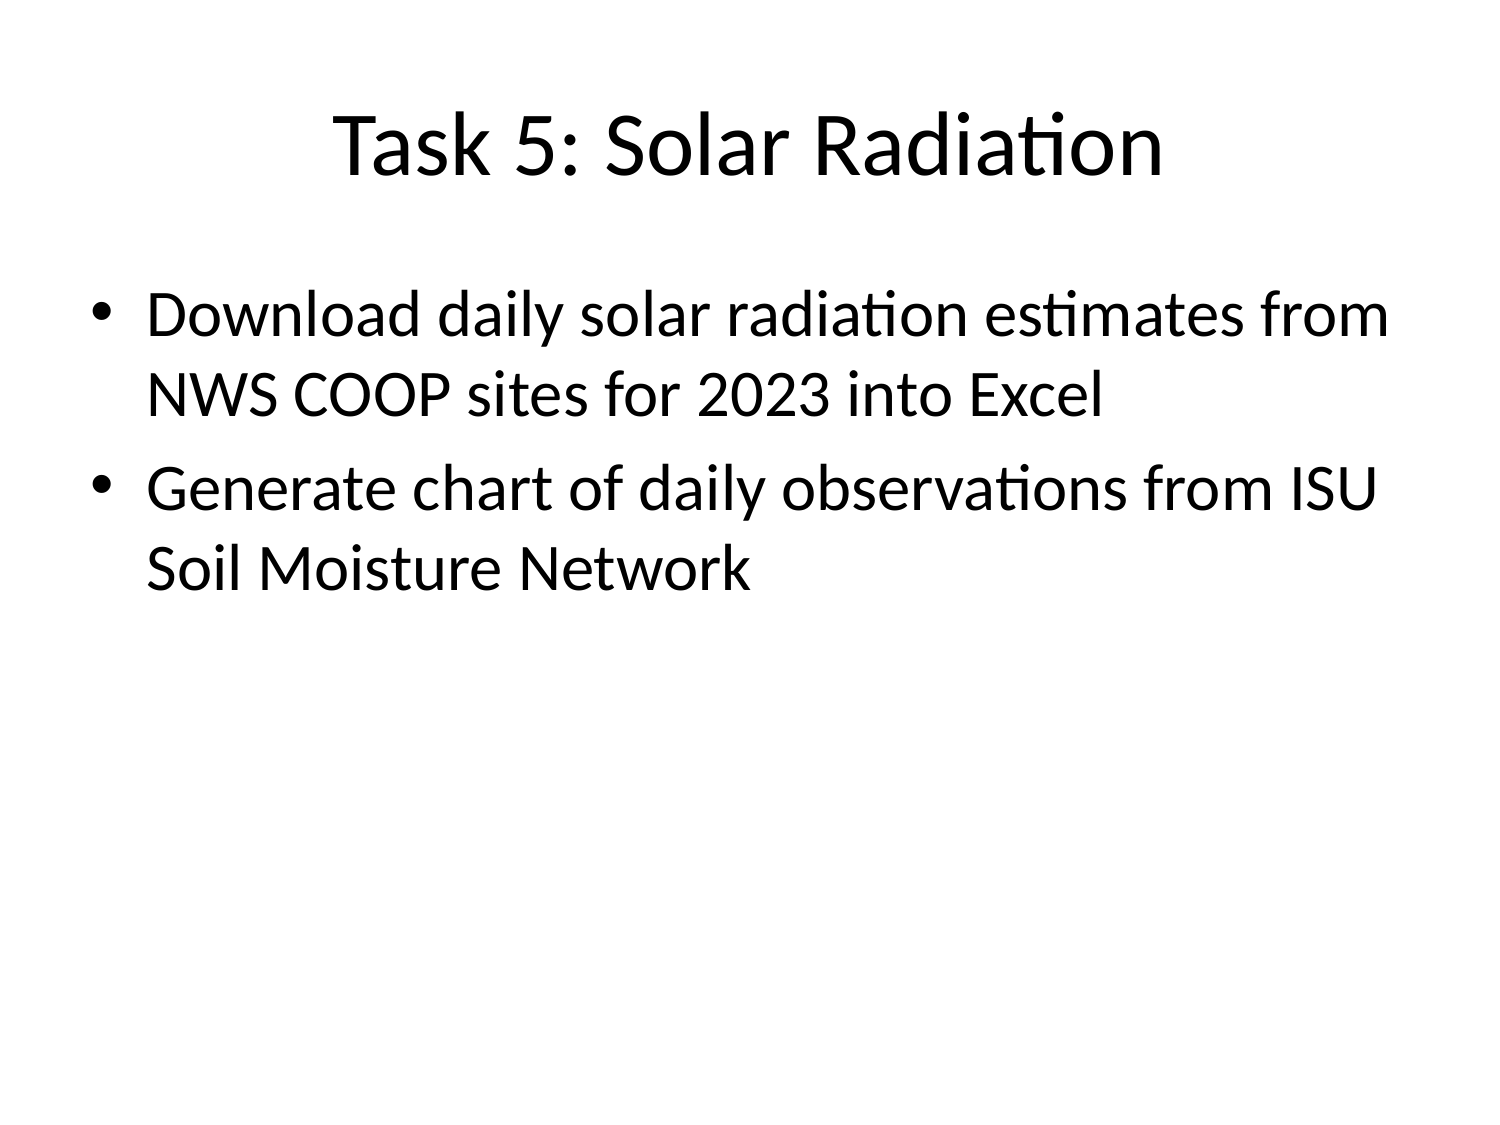

# Task 5: Solar Radiation
Download daily solar radiation estimates from NWS COOP sites for 2023 into Excel
Generate chart of daily observations from ISU Soil Moisture Network